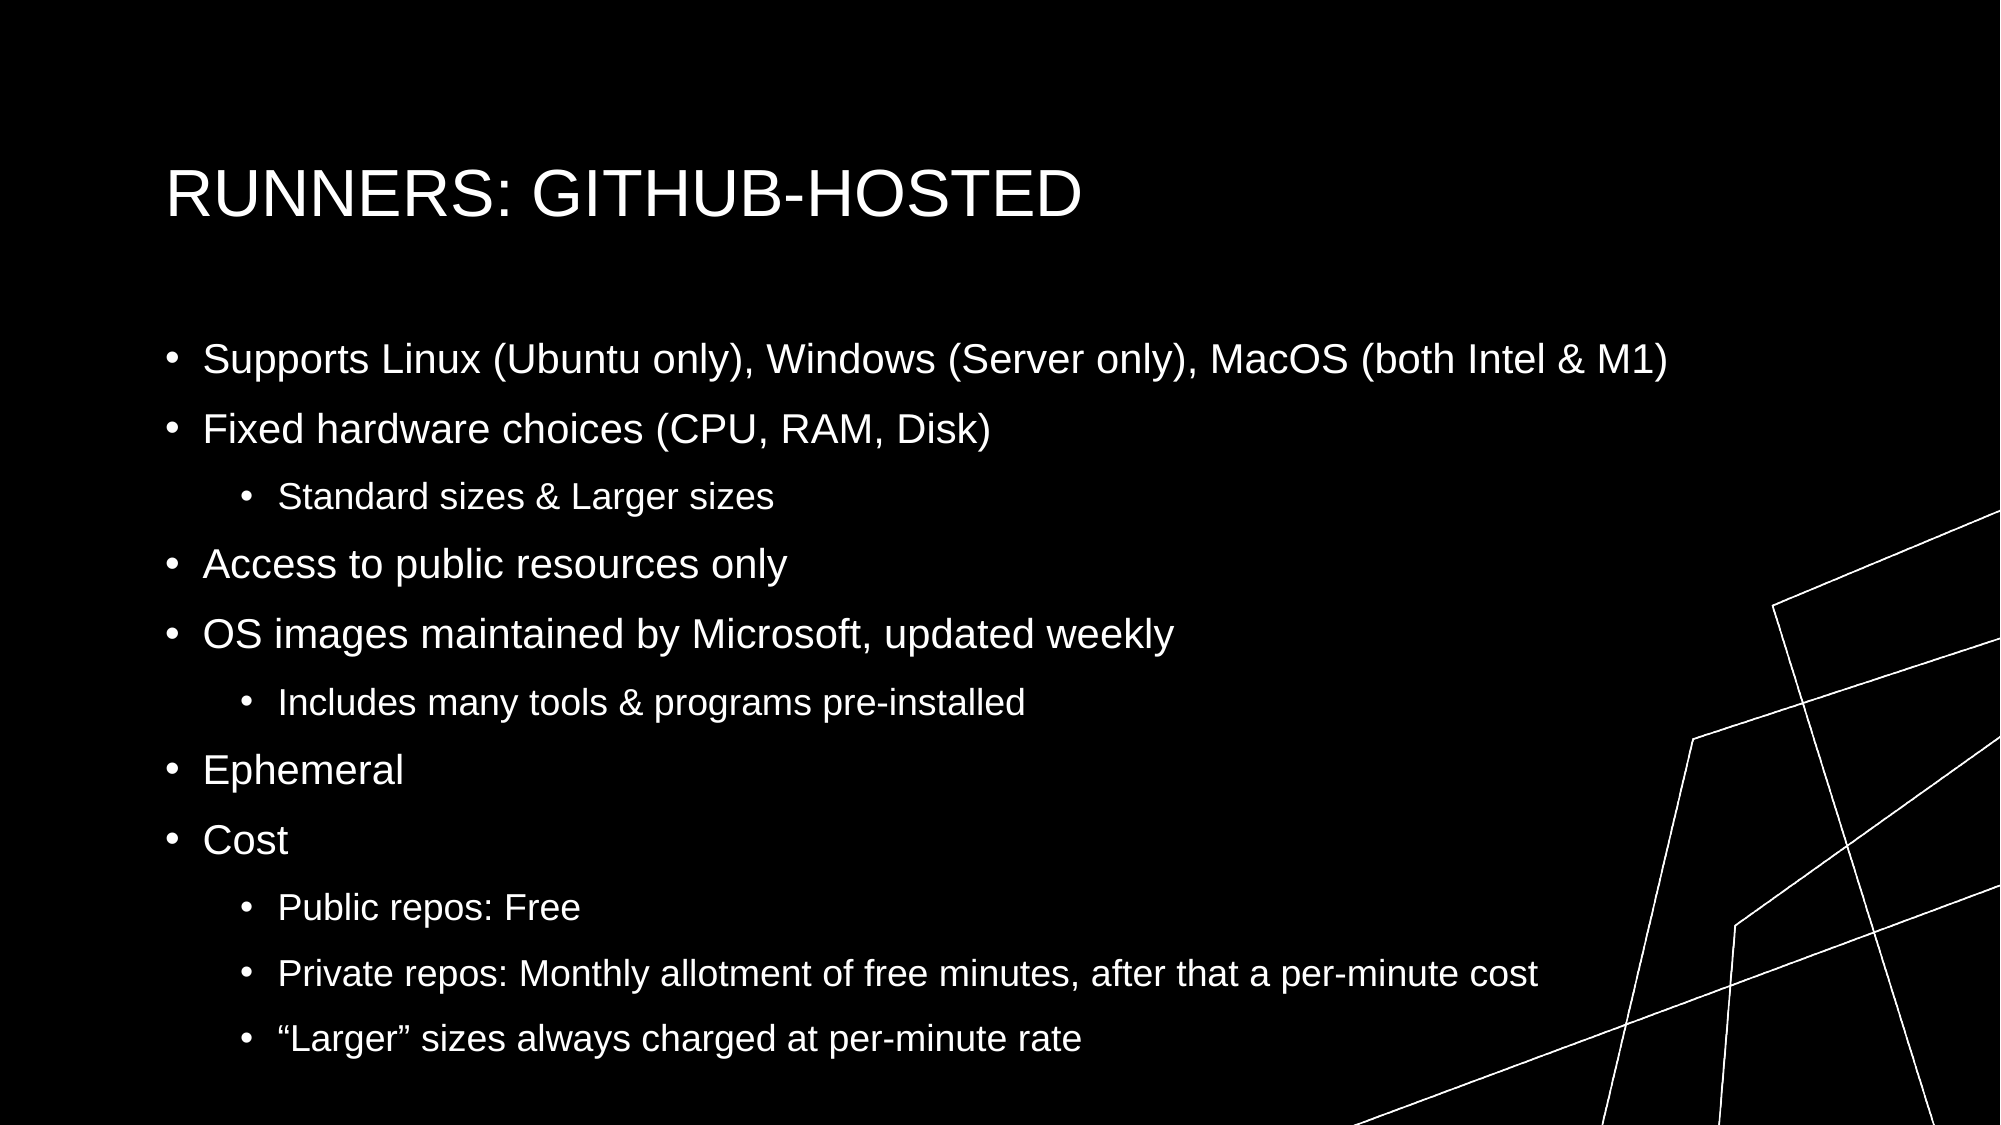

# RunnerS: Github-hosted
Supports Linux (Ubuntu only), Windows (Server only), MacOS (both Intel & M1)
Fixed hardware choices (CPU, RAM, Disk)
Standard sizes & Larger sizes
Access to public resources only
OS images maintained by Microsoft, updated weekly
Includes many tools & programs pre-installed
Ephemeral
Cost
Public repos: Free
Private repos: Monthly allotment of free minutes, after that a per-minute cost
“Larger” sizes always charged at per-minute rate